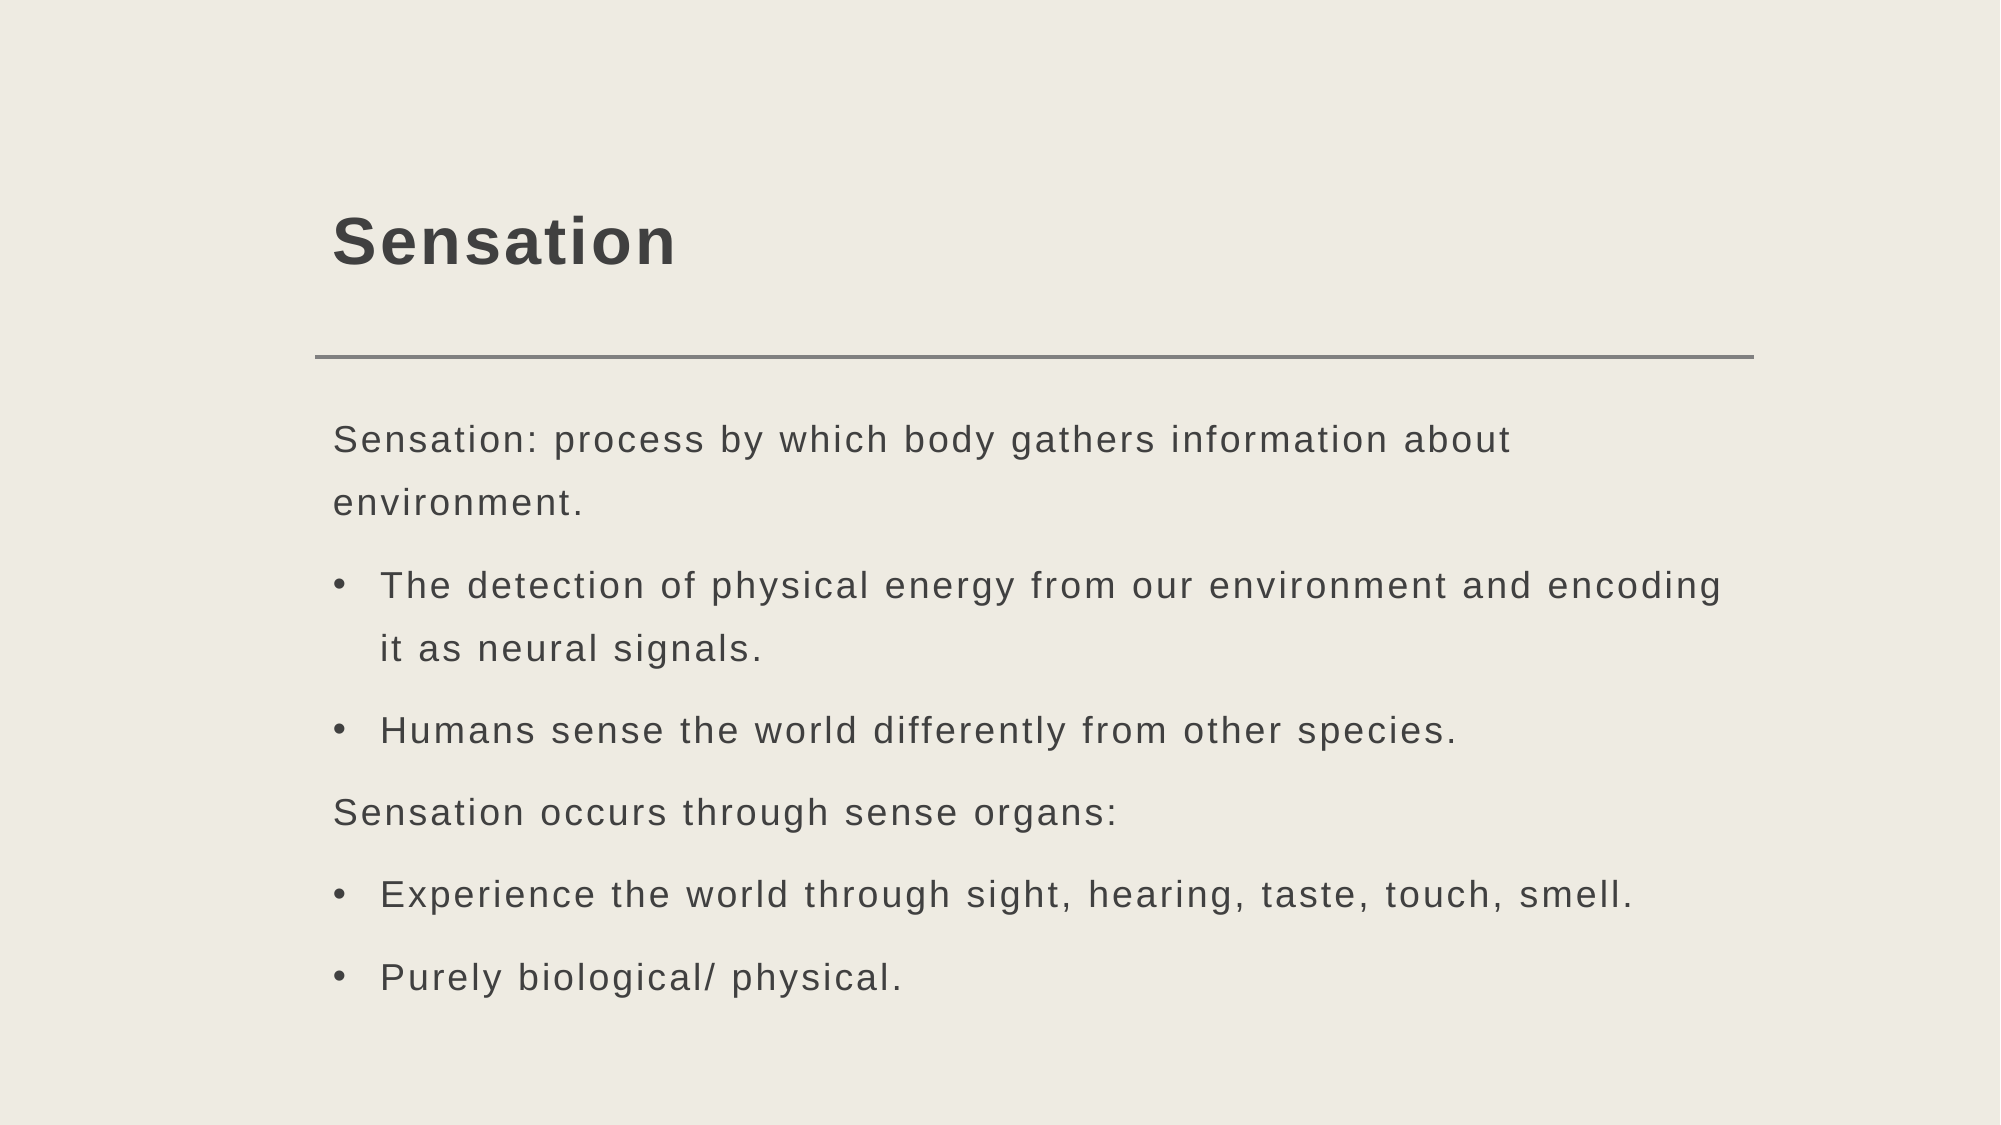

# Sensation
Sensation: process by which body gathers information about environment.
The detection of physical energy from our environment and encoding it as neural signals.
Humans sense the world differently from other species.
Sensation occurs through sense organs:
Experience the world through sight, hearing, taste, touch, smell.
Purely biological/ physical.